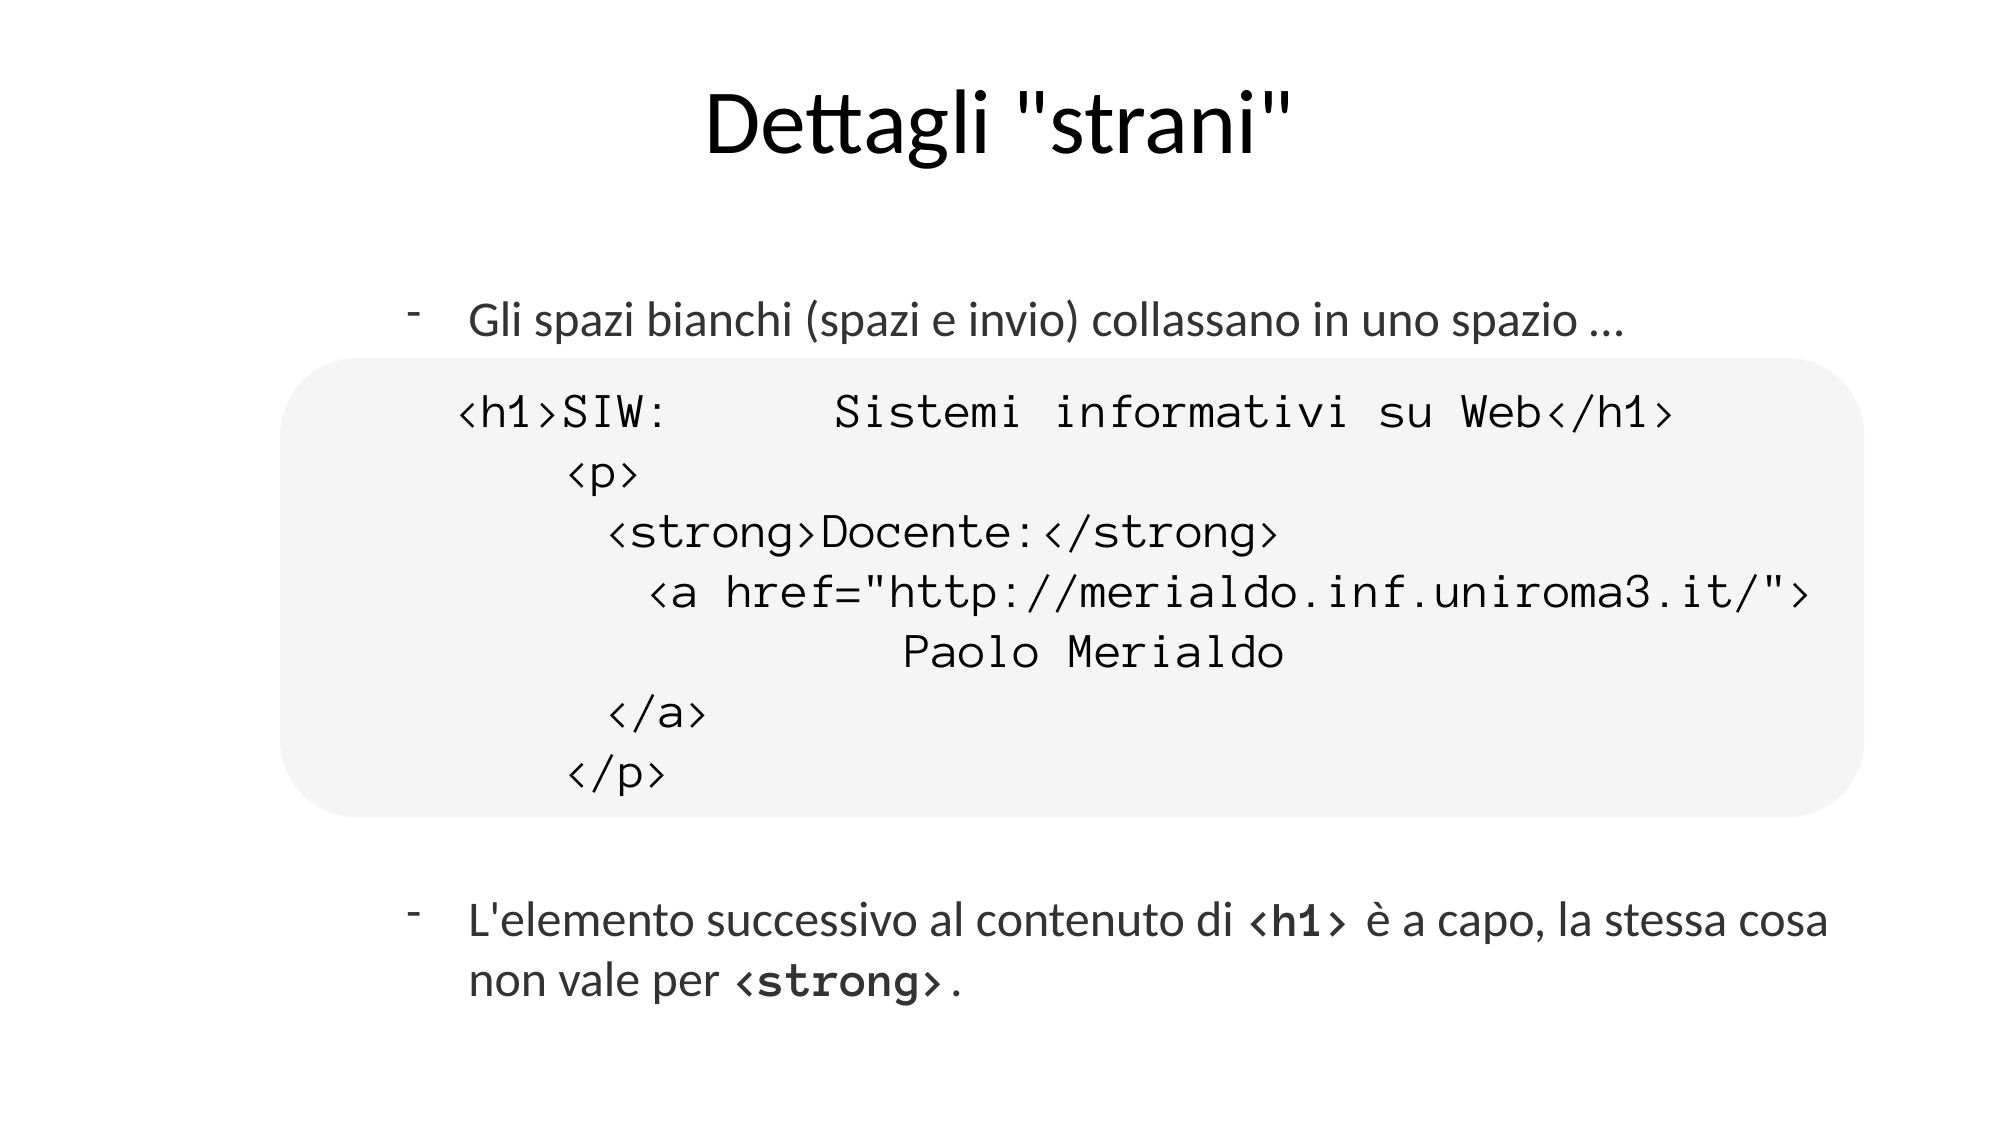

# Dettagli "strani"
Gli spazi bianchi (spazi e invio) collassano in uno spazio …

L'elemento successivo al contenuto di <h1> è a capo, la stessa cosa non vale per <strong>.

<h1>SIW:      Sistemi informativi su Web</h1>
    <p>
	<strong>Docente:</strong>
       <a href="http://merialdo.inf.uniroma3.it/">
      		Paolo Merialdo
	</a>
    </p>